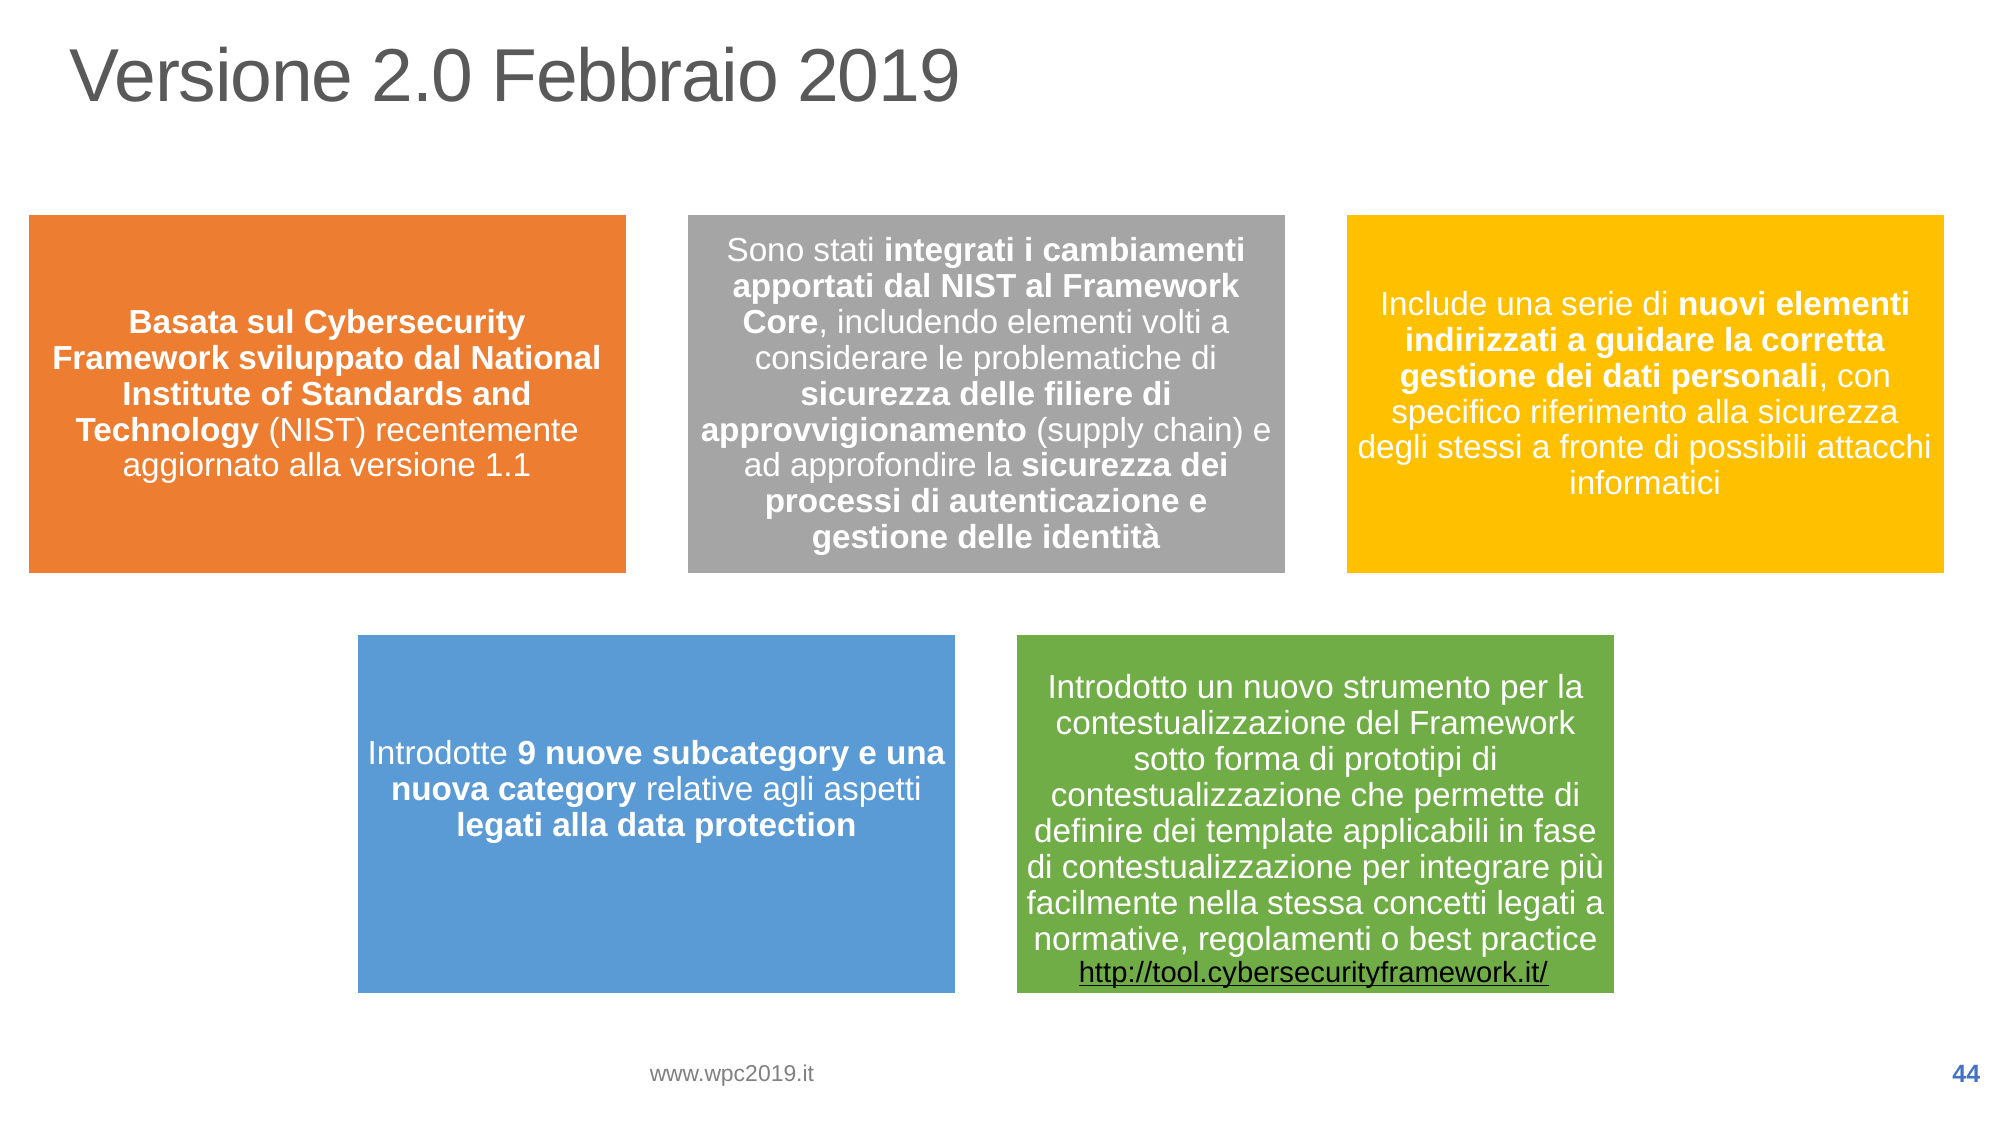

Versione 2.0 Febbraio 2019
Basata sul Cybersecurity Framework sviluppato dal National Institute of Standards and Technology (NIST) recentemente aggiornato alla versione 1.1
Sono stati integrati i cambiamenti apportati dal NIST al Framework Core, includendo elementi volti a considerare le problematiche di sicurezza delle filiere di approvvigionamento (supply chain) e ad approfondire la sicurezza dei processi di autenticazione e gestione delle identità
Include una serie di nuovi elementi indirizzati a guidare la corretta gestione dei dati personali, con specifico riferimento alla sicurezza degli stessi a fronte di possibili attacchi informatici
Introdotte 9 nuove subcategory e una nuova category relative agli aspetti legati alla data protection

Introdotto un nuovo strumento per la contestualizzazione del Framework sotto forma di prototipi di contestualizzazione che permette di definire dei template applicabili in fase di contestualizzazione per integrare più facilmente nella stessa concetti legati a normative, regolamenti o best practice
http://tool.cybersecurityframework.it/
www.wpc2019.it
44